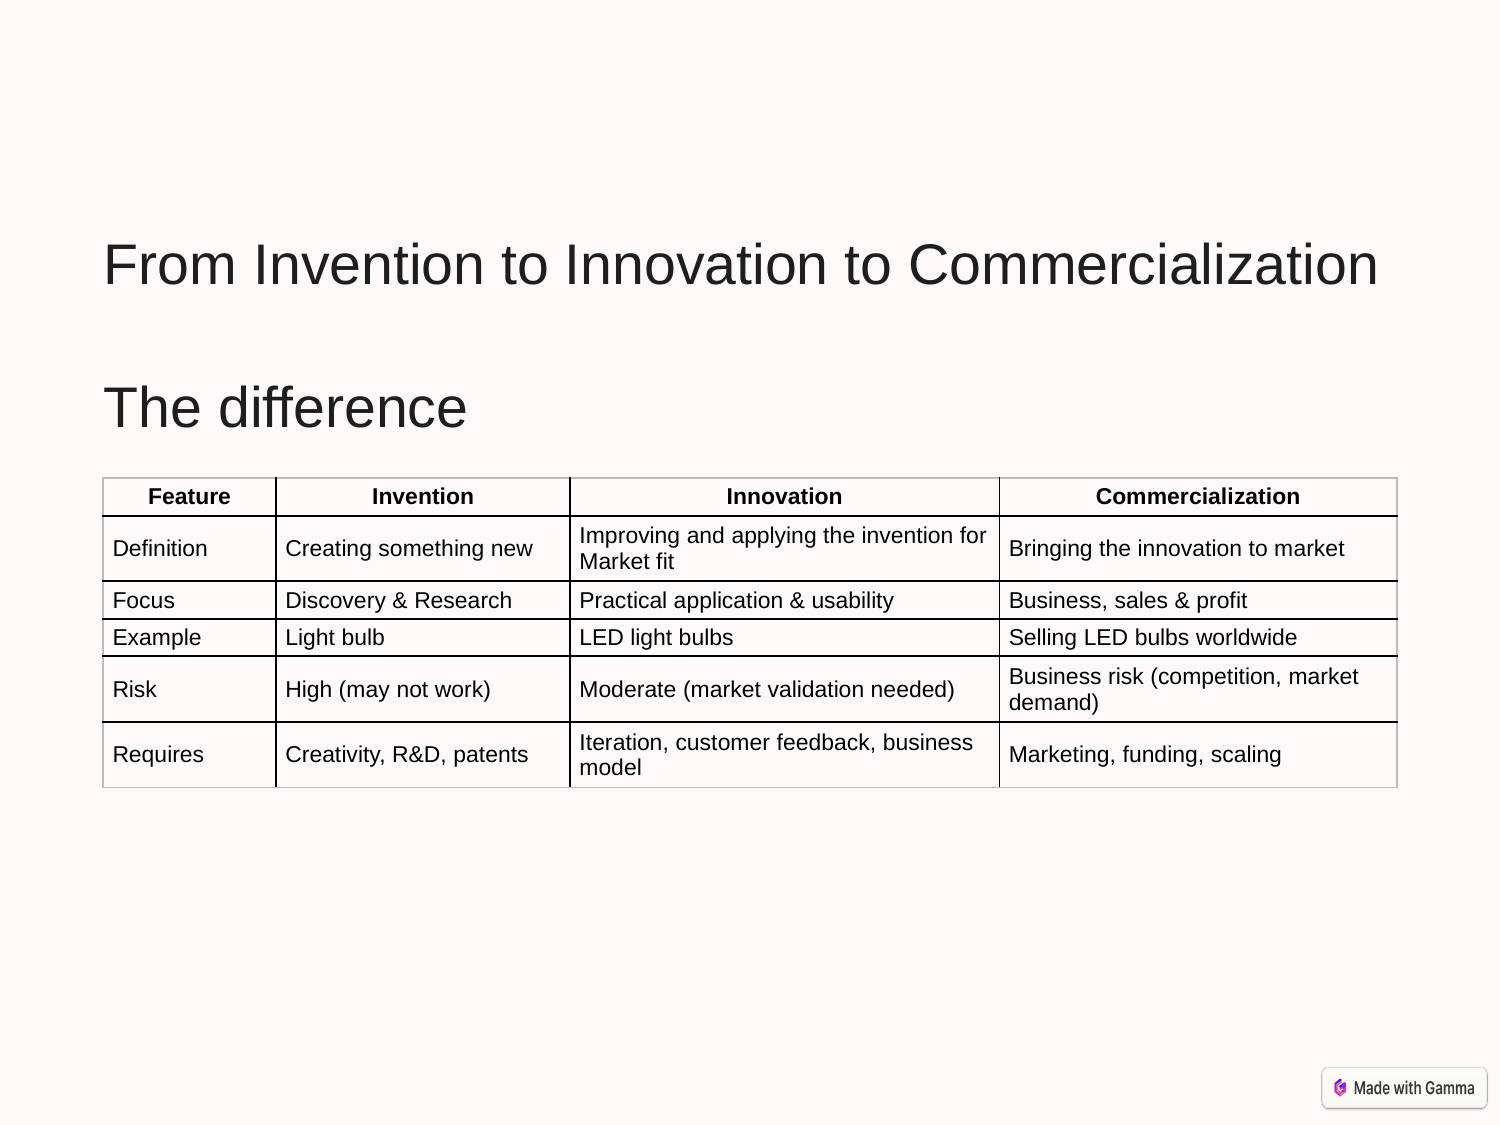

From Invention to Innovation to Commercialization

The difference
| Feature | Invention | Innovation | Commercialization |
| --- | --- | --- | --- |
| Definition | Creating something new | Improving and applying the invention for Market fit | Bringing the innovation to market |
| Focus | Discovery & Research | Practical application & usability | Business, sales & profit |
| Example | Light bulb | LED light bulbs | Selling LED bulbs worldwide |
| Risk | High (may not work) | Moderate (market validation needed) | Business risk (competition, market demand) |
| Requires | Creativity, R&D, patents | Iteration, customer feedback, business model | Marketing, funding, scaling |